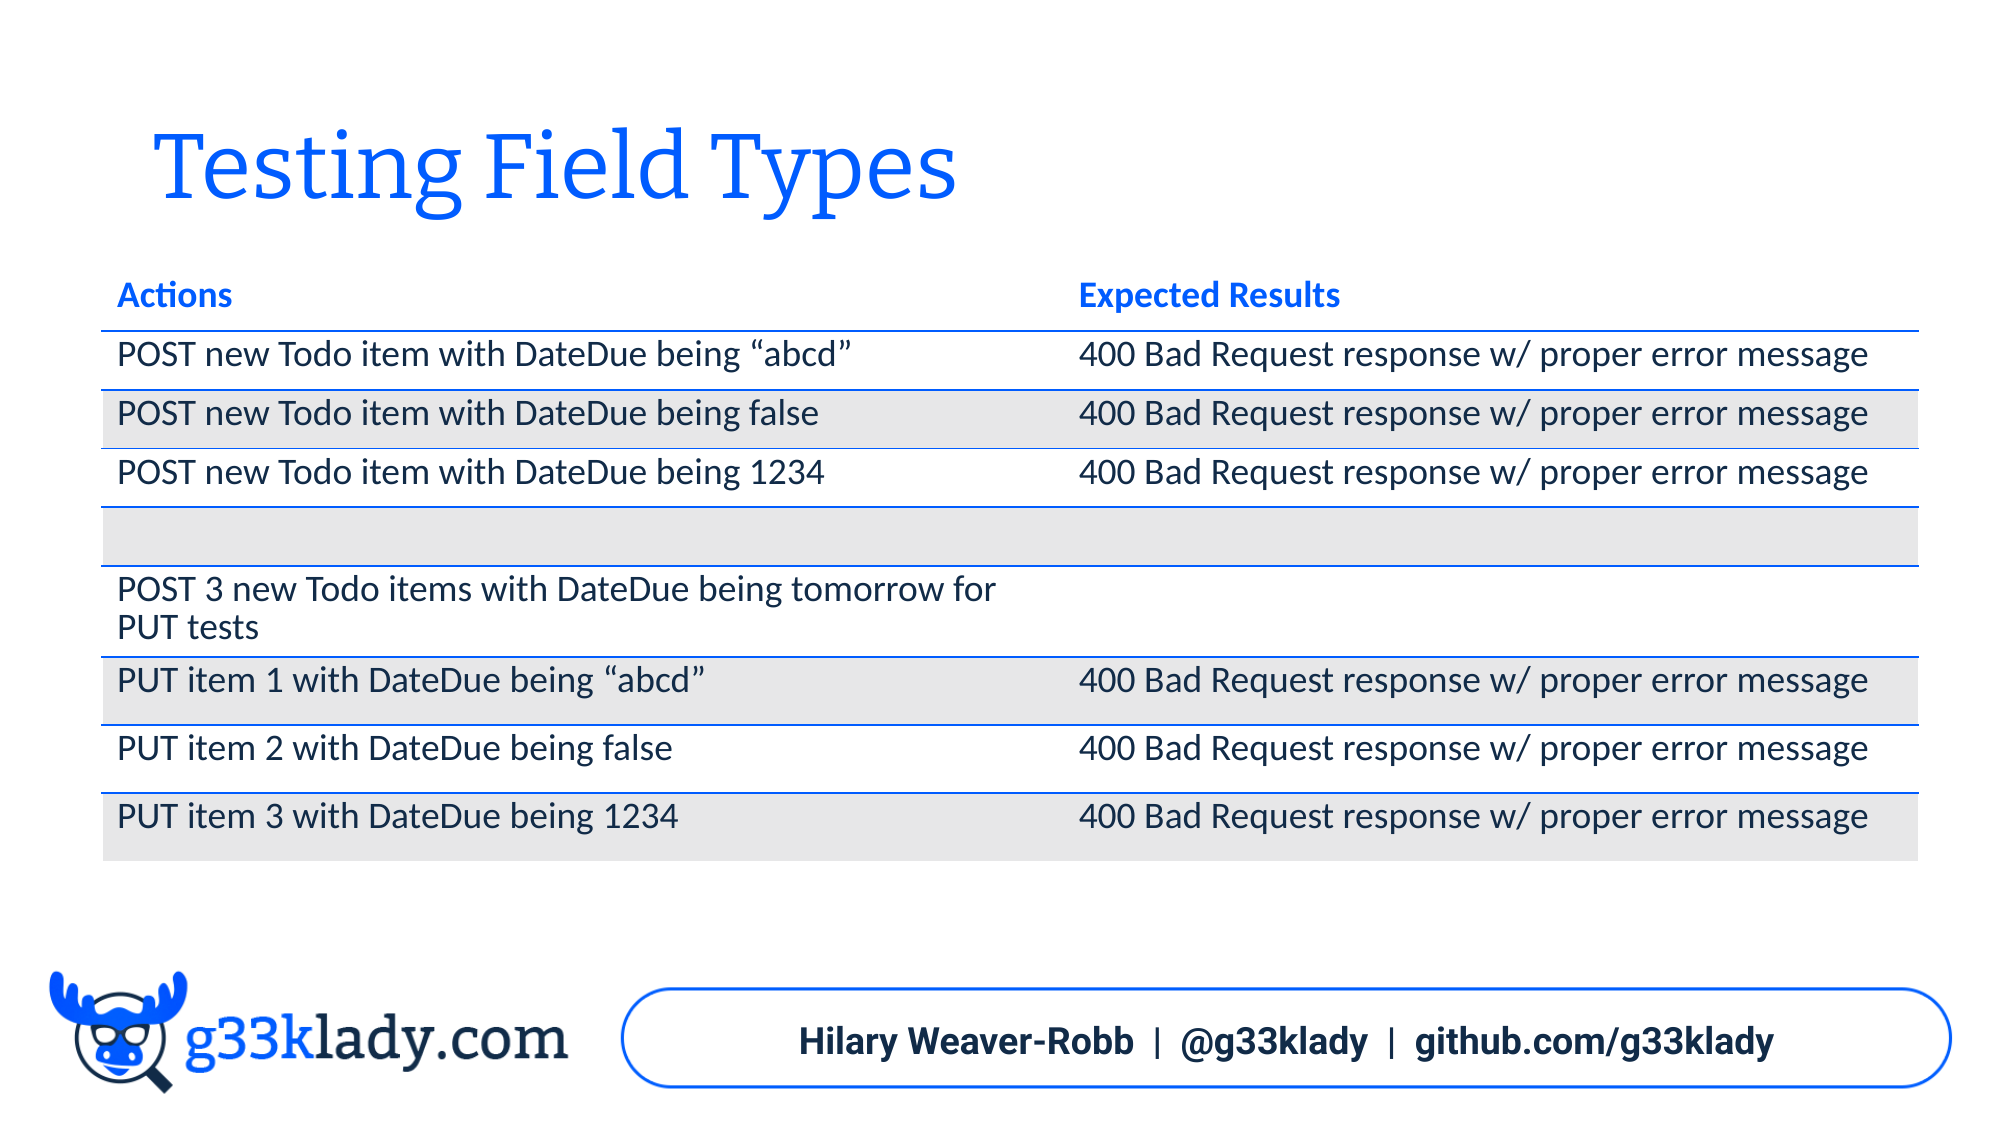

# Testing Field Types
| Actions | Expected Results |
| --- | --- |
| POST new Todo item with DateDue being “abcd” | 400 Bad Request response w/ proper error message |
| POST new Todo item with DateDue being false | 400 Bad Request response w/ proper error message |
| POST new Todo item with DateDue being 1234 | 400 Bad Request response w/ proper error message |
|  |  |
| POST 3 new Todo items with DateDue being tomorrow for PUT tests |  |
| PUT item 1 with DateDue being “abcd” | 400 Bad Request response w/ proper error message |
| PUT item 2 with DateDue being false | 400 Bad Request response w/ proper error message |
| PUT item 3 with DateDue being 1234 | 400 Bad Request response w/ proper error message |
Hilary Weaver-Robb  |  @g33klady  |  github.com/g33klady